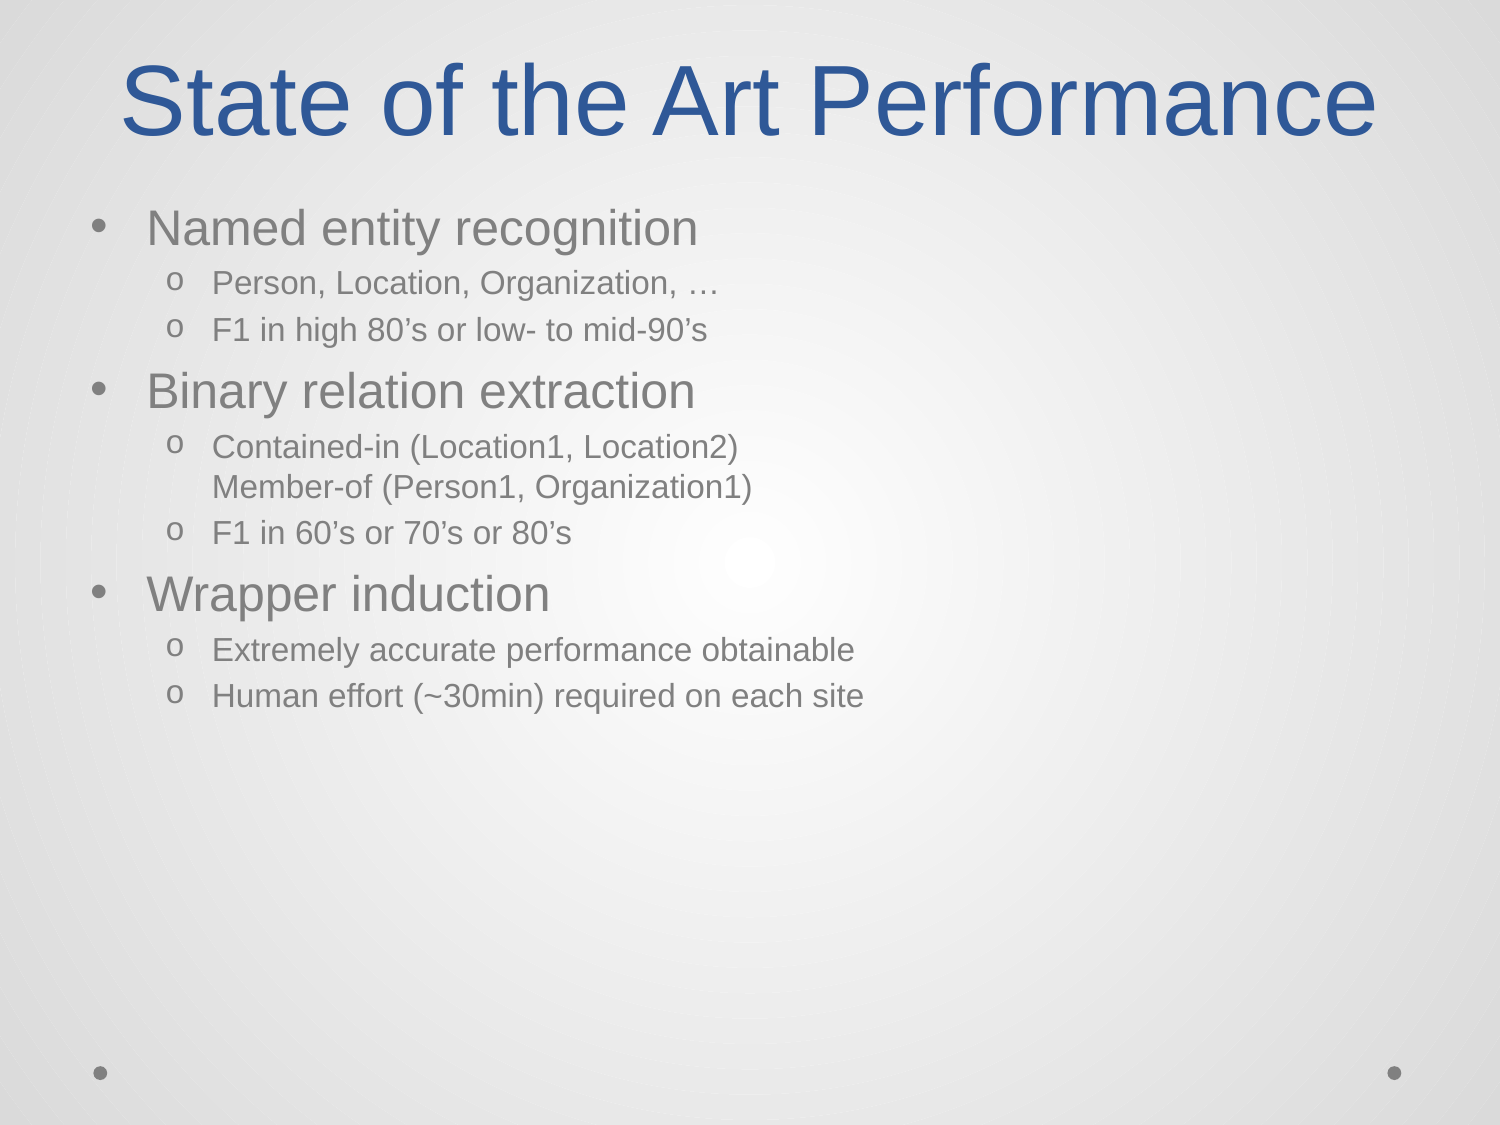

# State of the Art Performance
Named entity recognition
Person, Location, Organization, …
F1 in high 80’s or low- to mid-90’s
Binary relation extraction
Contained-in (Location1, Location2)
Member-of (Person1, Organization1)
F1 in 60’s or 70’s or 80’s
Wrapper induction
Extremely accurate performance obtainable
Human effort (~30min) required on each site